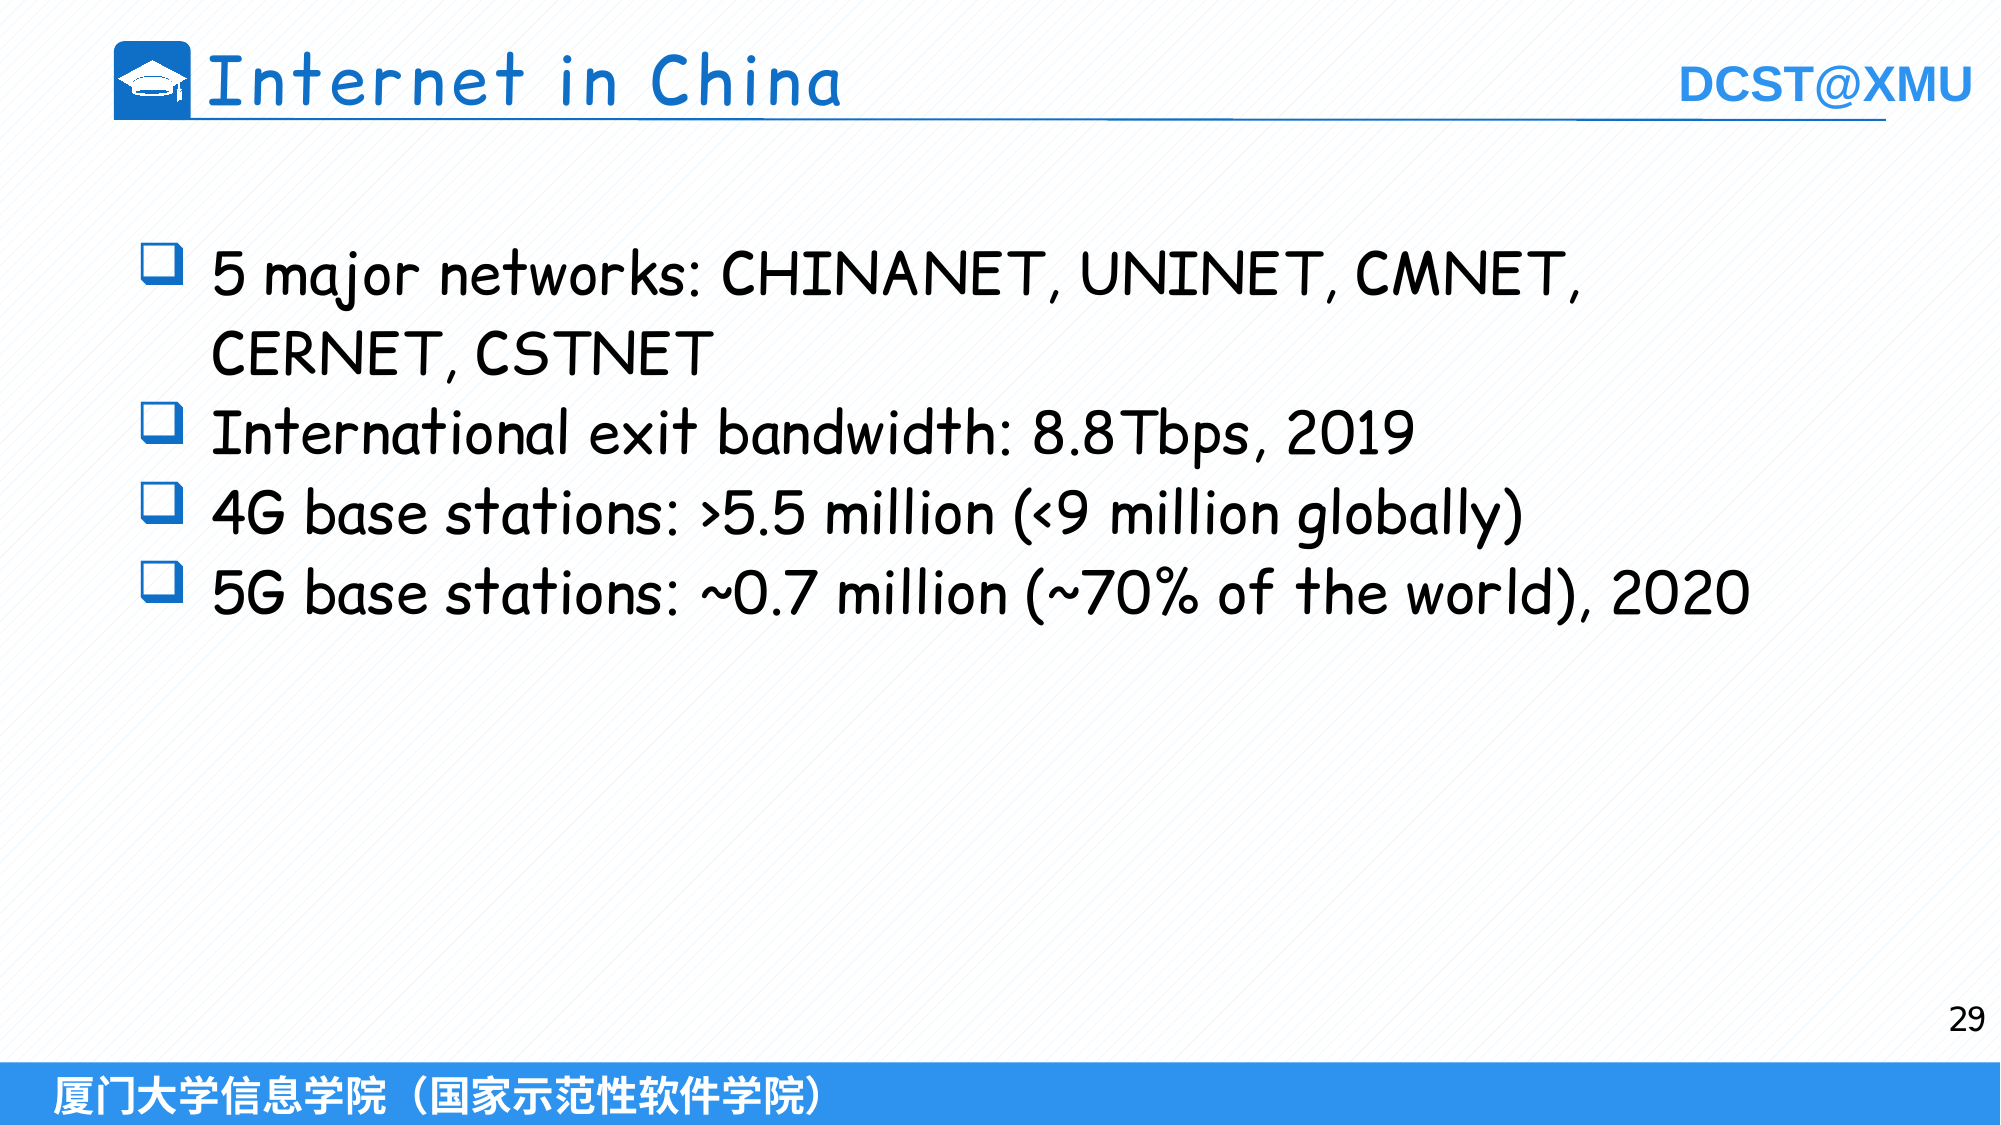

Internet in China
5 major networks: CHINANET, UNINET, CMNET, CERNET, CSTNET
International exit bandwidth: 8.8Tbps, 2019
4G base stations: >5.5 million (<9 million globally)
5G base stations: ~0.7 million (~70% of the world), 2020
29